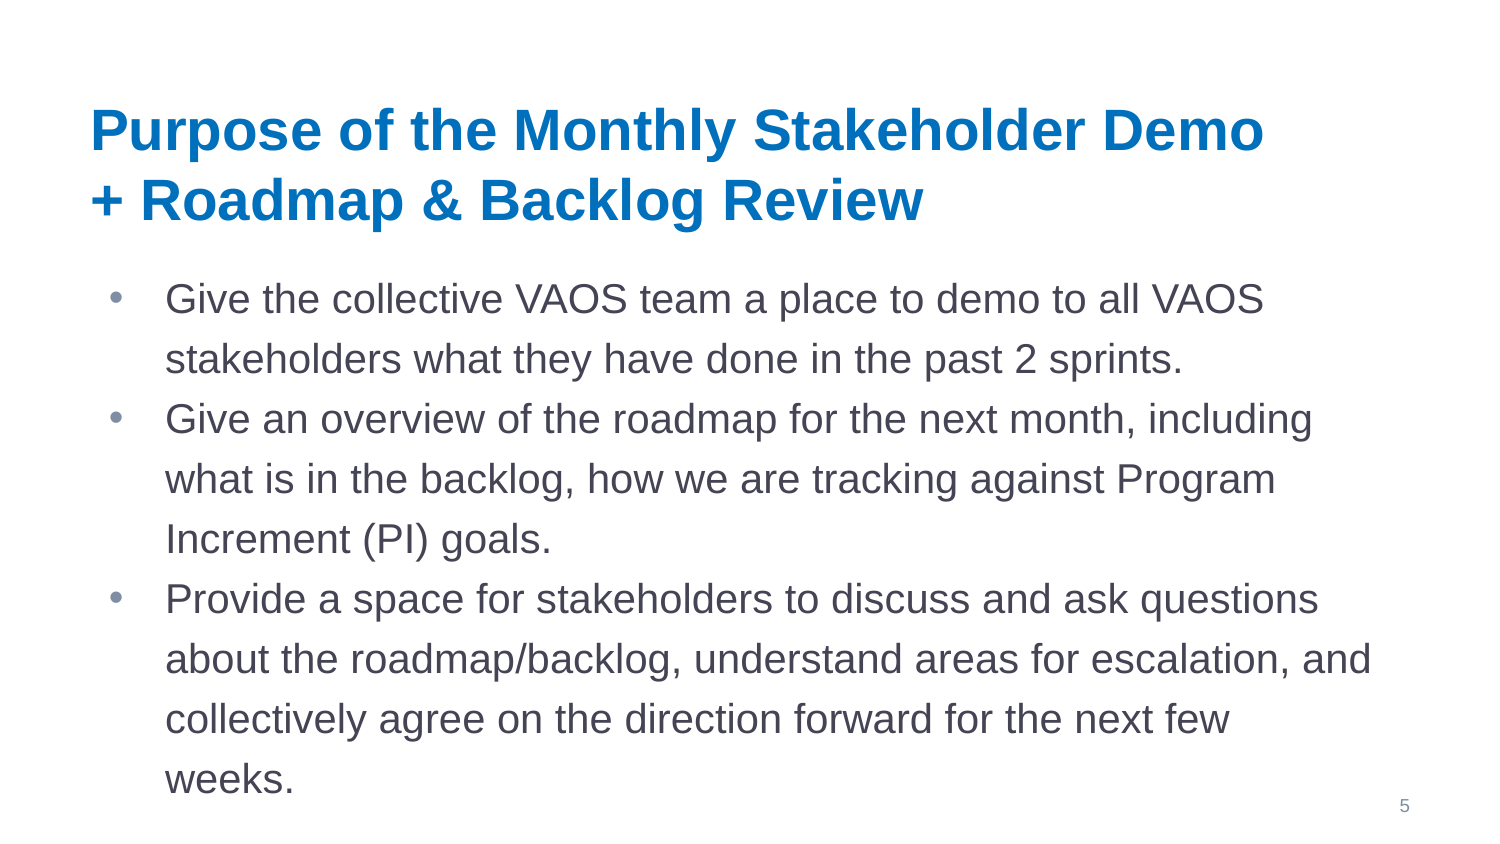

# Purpose of the Monthly Stakeholder Demo + Roadmap & Backlog Review
Give the collective VAOS team a place to demo to all VAOS stakeholders what they have done in the past 2 sprints.
Give an overview of the roadmap for the next month, including what is in the backlog, how we are tracking against Program Increment (PI) goals.
Provide a space for stakeholders to discuss and ask questions about the roadmap/backlog, understand areas for escalation, and collectively agree on the direction forward for the next few weeks.
5